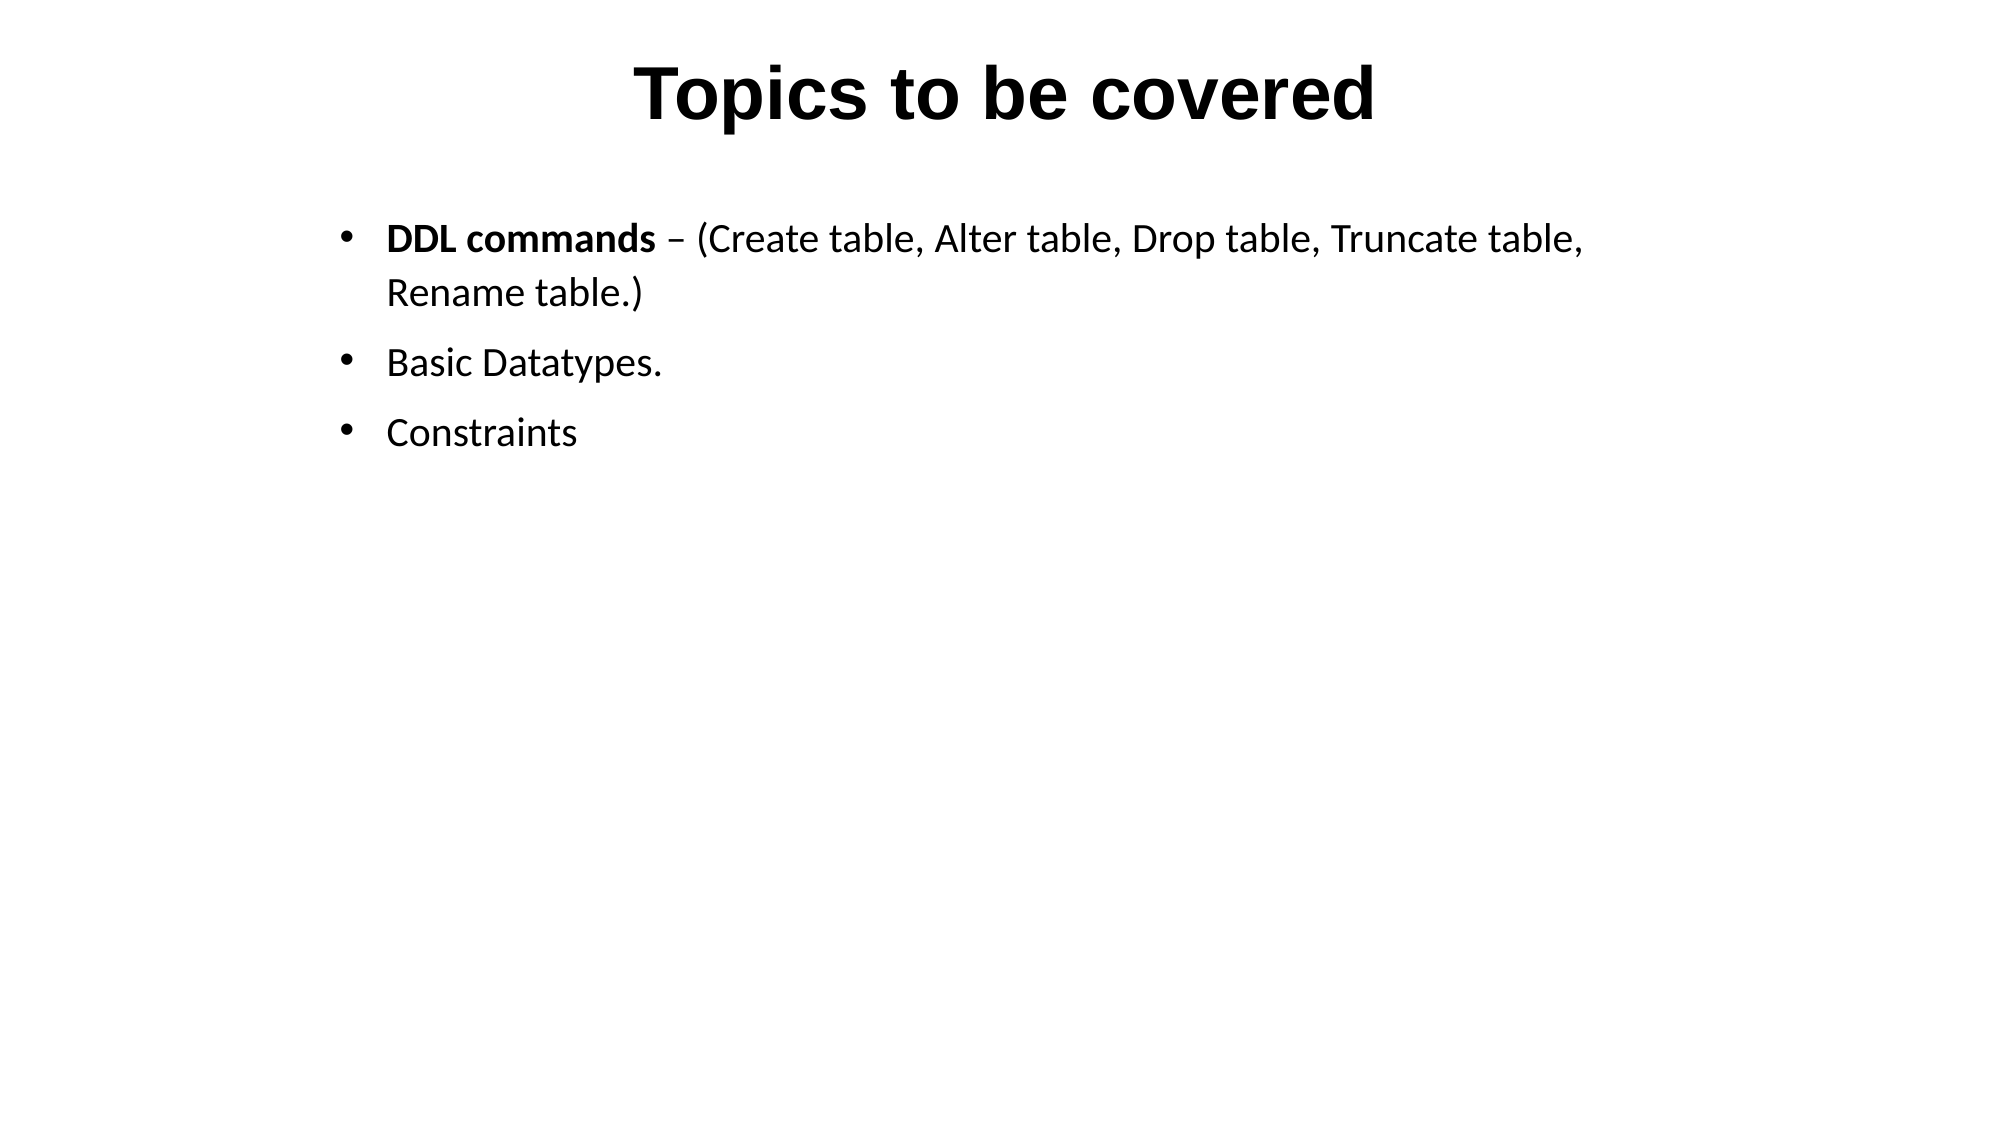

Topics to be covered
DDL commands – (Create table, Alter table, Drop table, Truncate table, Rename table.)
Basic Datatypes.
Constraints